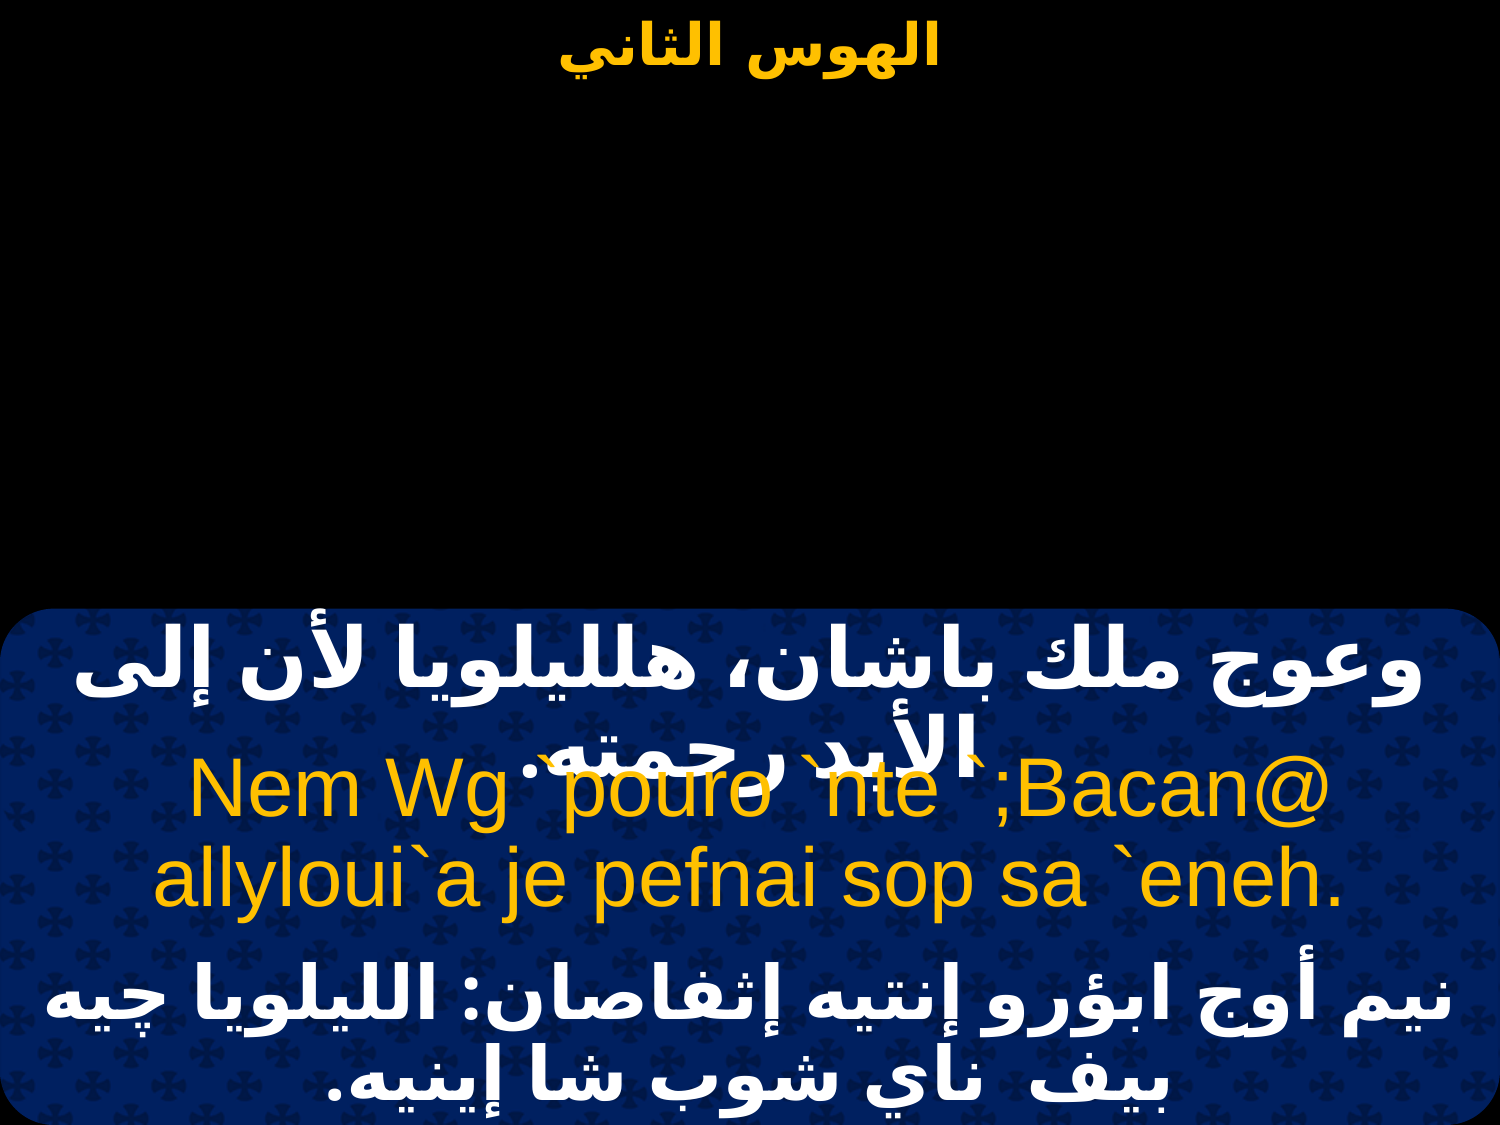

#
وعوج ملك باشان، هلليلويا لأن إلى الأبد رحمته.
 Nem Wg `pouro `nte `;Bacan@ allyloui`a je pefnai sop sa `eneh.
نيم أوج ابؤرو إنتيه إثفاصان: الليلويا چيه بيف  ناي شوب شا إينيه.